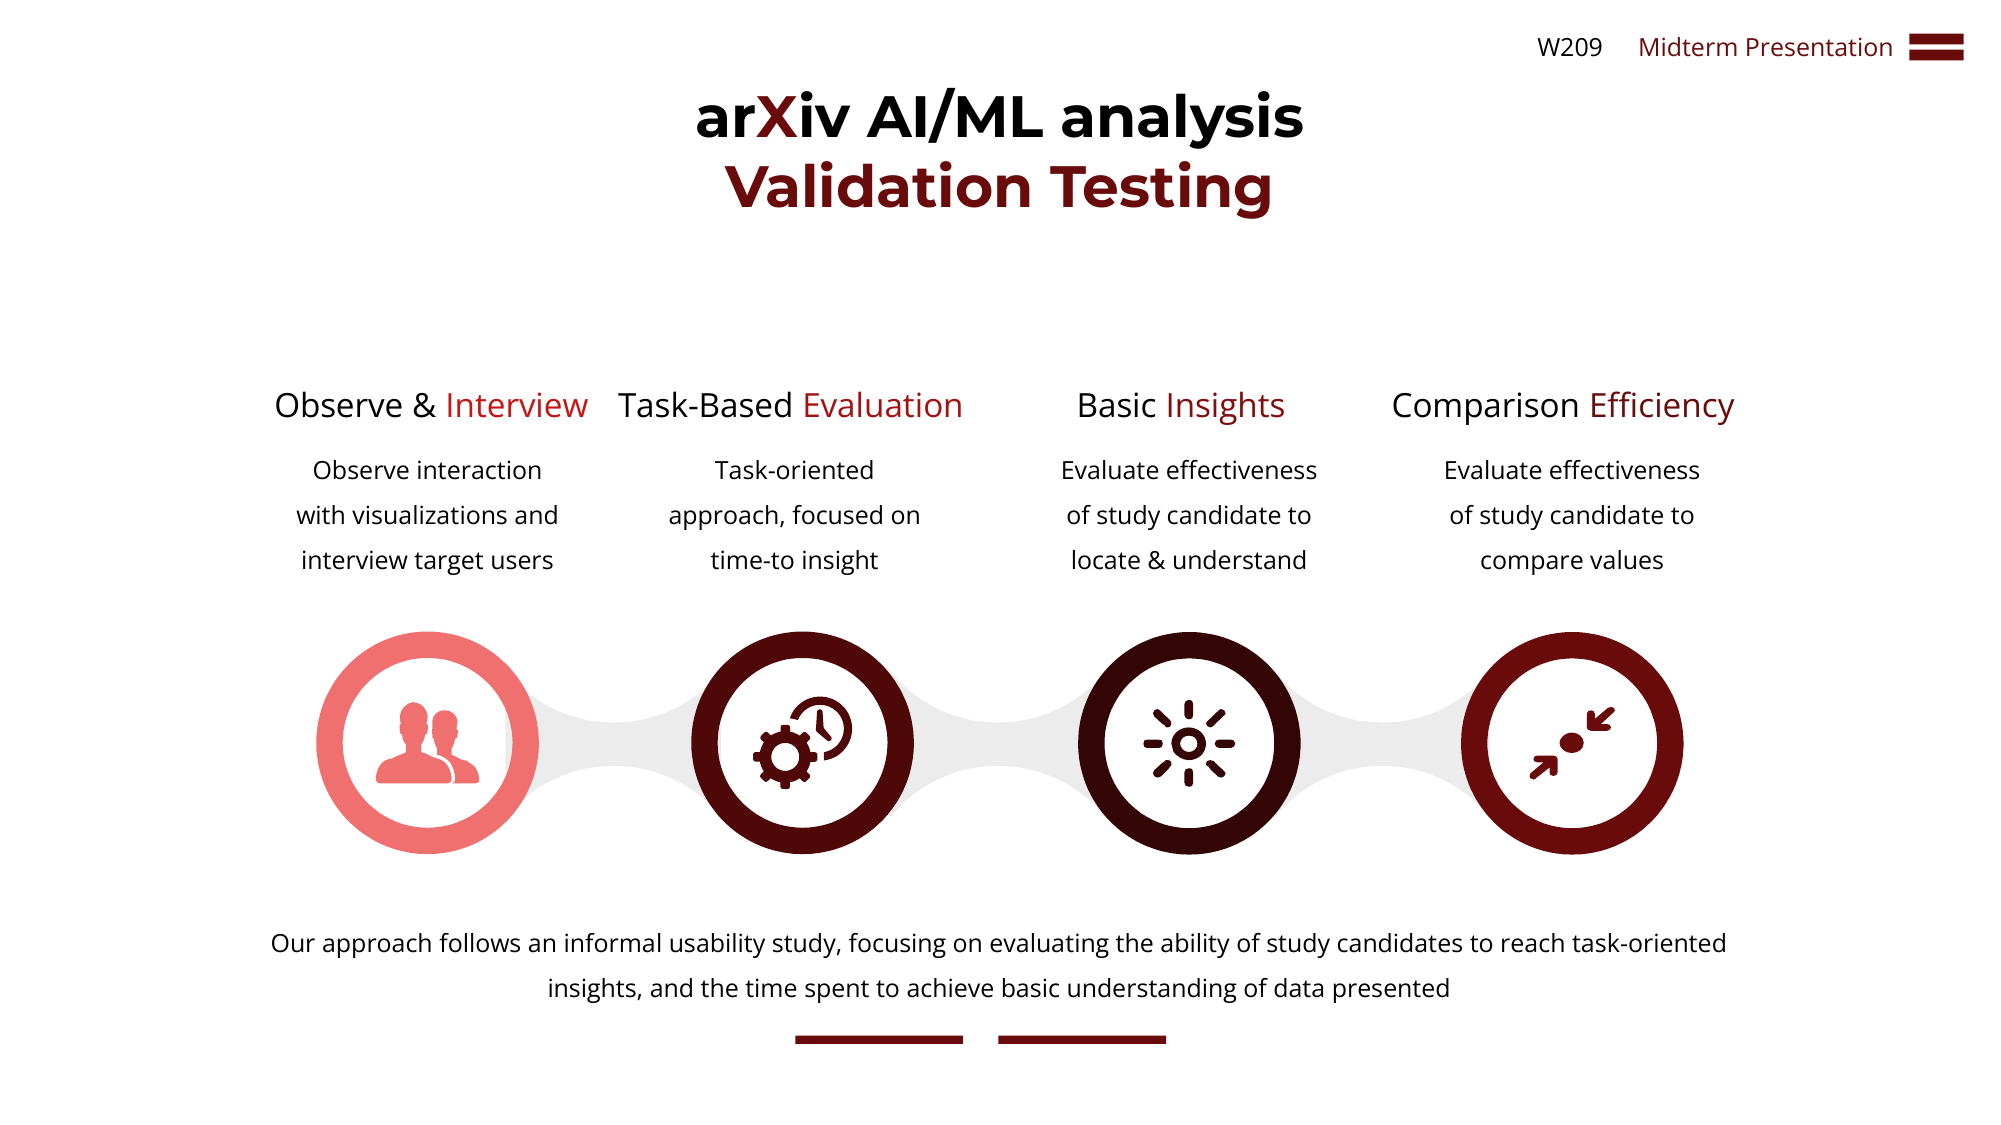

W209
Midterm Presentation

arXiv AI/ML analysis
Validation Testing
Observe & Interview
Task-Based Evaluation
Basic Insights
Comparison Efficiency
Observe interaction with visualizations and interview target users
Task-oriented approach, focused on time-to insight
Evaluate effectiveness of study candidate to locate & understand
Evaluate effectiveness of study candidate to compare values

Our approach follows an informal usability study, focusing on evaluating the ability of study candidates to reach task-oriented insights, and the time spent to achieve basic understanding of data presented